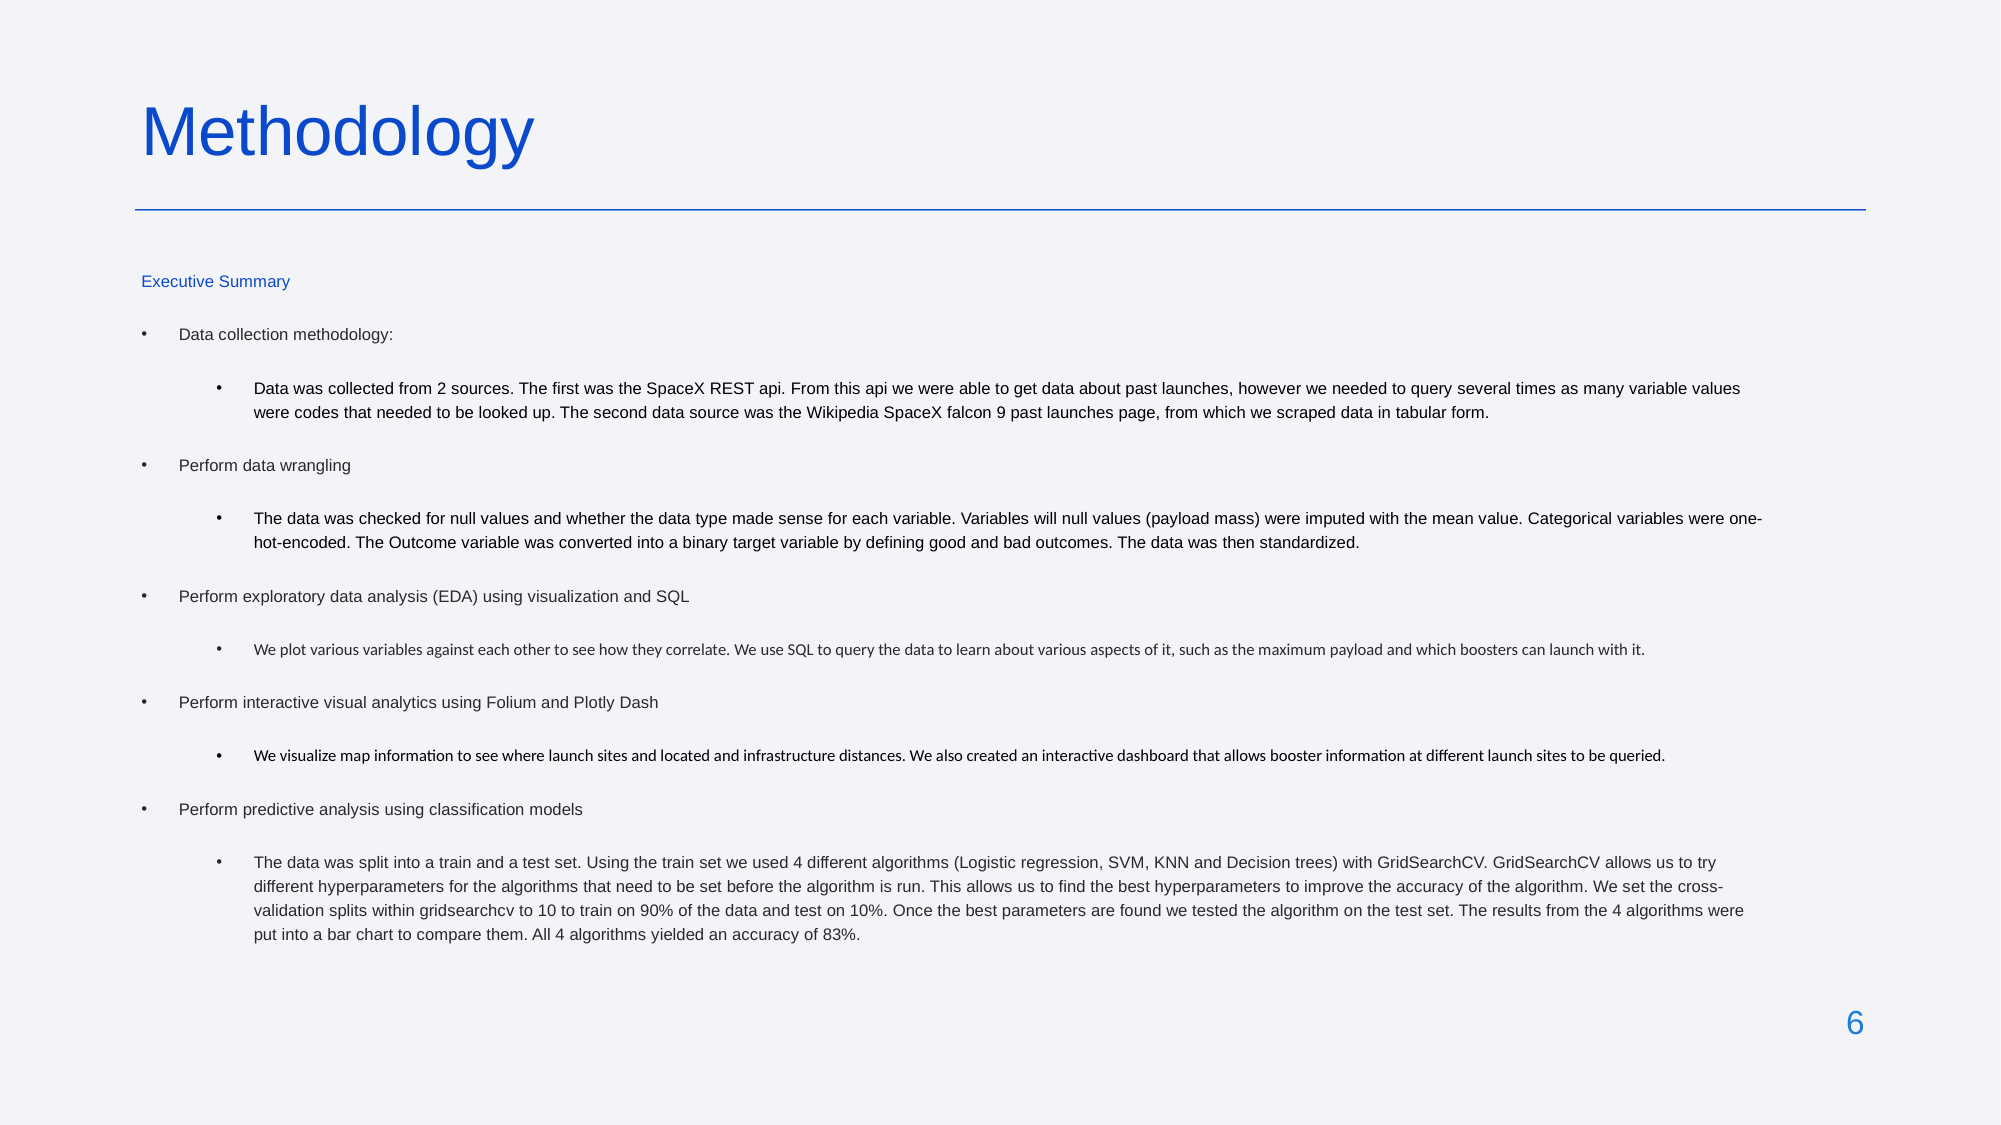

Methodology
Executive Summary
Data collection methodology:
Data was collected from 2 sources. The first was the SpaceX REST api. From this api we were able to get data about past launches, however we needed to query several times as many variable values were codes that needed to be looked up. The second data source was the Wikipedia SpaceX falcon 9 past launches page, from which we scraped data in tabular form.
Perform data wrangling
The data was checked for null values and whether the data type made sense for each variable. Variables will null values (payload mass) were imputed with the mean value. Categorical variables were one-hot-encoded. The Outcome variable was converted into a binary target variable by defining good and bad outcomes. The data was then standardized.
Perform exploratory data analysis (EDA) using visualization and SQL
We plot various variables against each other to see how they correlate. We use SQL to query the data to learn about various aspects of it, such as the maximum payload and which boosters can launch with it.
Perform interactive visual analytics using Folium and Plotly Dash
We visualize map information to see where launch sites and located and infrastructure distances. We also created an interactive dashboard that allows booster information at different launch sites to be queried.
Perform predictive analysis using classification models
The data was split into a train and a test set. Using the train set we used 4 different algorithms (Logistic regression, SVM, KNN and Decision trees) with GridSearchCV. GridSearchCV allows us to try different hyperparameters for the algorithms that need to be set before the algorithm is run. This allows us to find the best hyperparameters to improve the accuracy of the algorithm. We set the cross-validation splits within gridsearchcv to 10 to train on 90% of the data and test on 10%. Once the best parameters are found we tested the algorithm on the test set. The results from the 4 algorithms were put into a bar chart to compare them. All 4 algorithms yielded an accuracy of 83%.

6